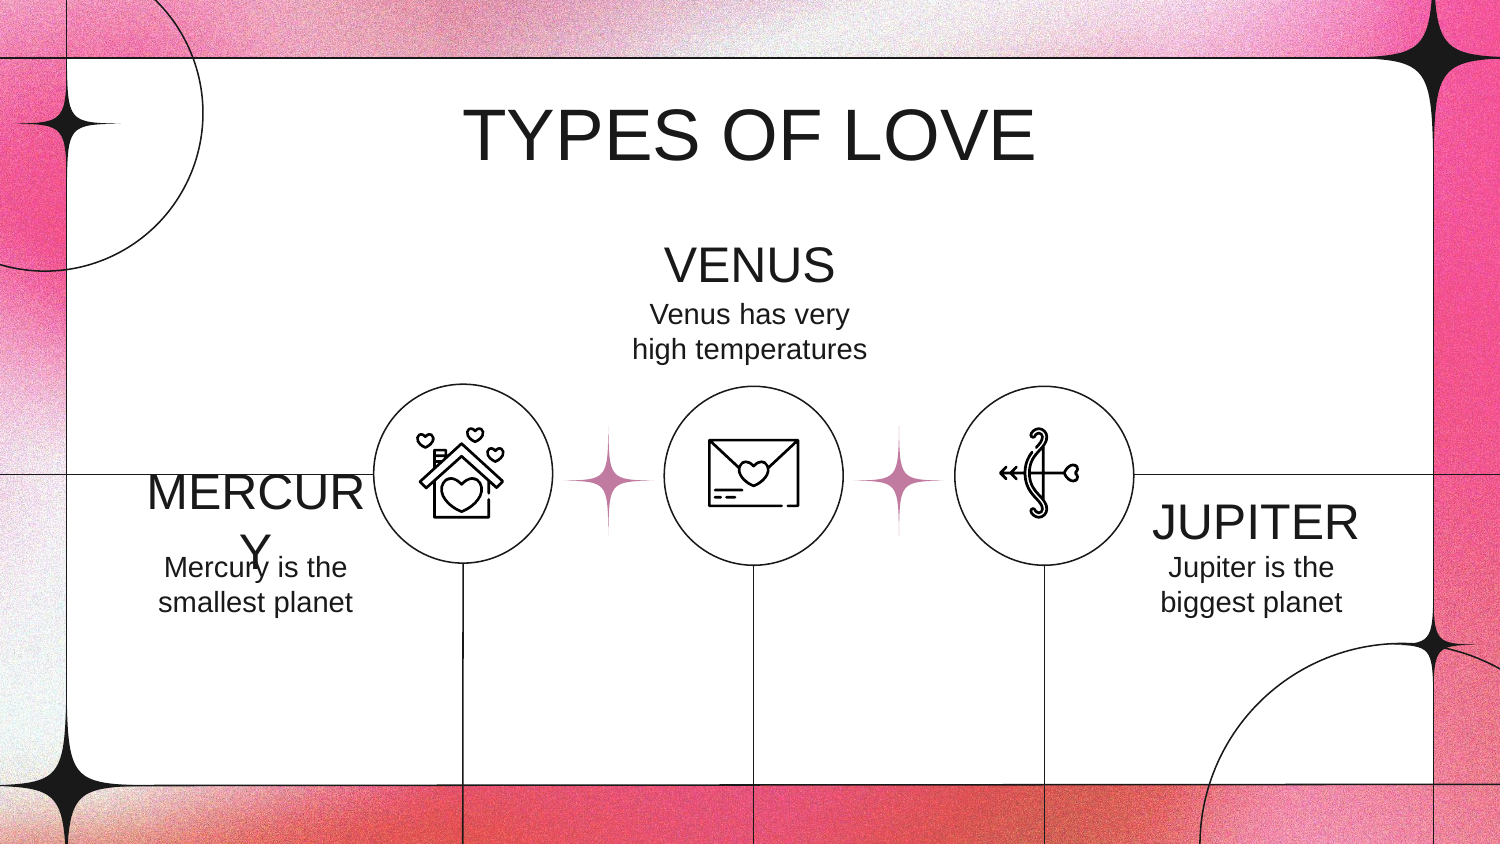

TYPES OF LOVE
VENUS
Venus has very high temperatures

MERCURY
JUPITER
Mercury is the smallest planet
Jupiter is the biggest planet